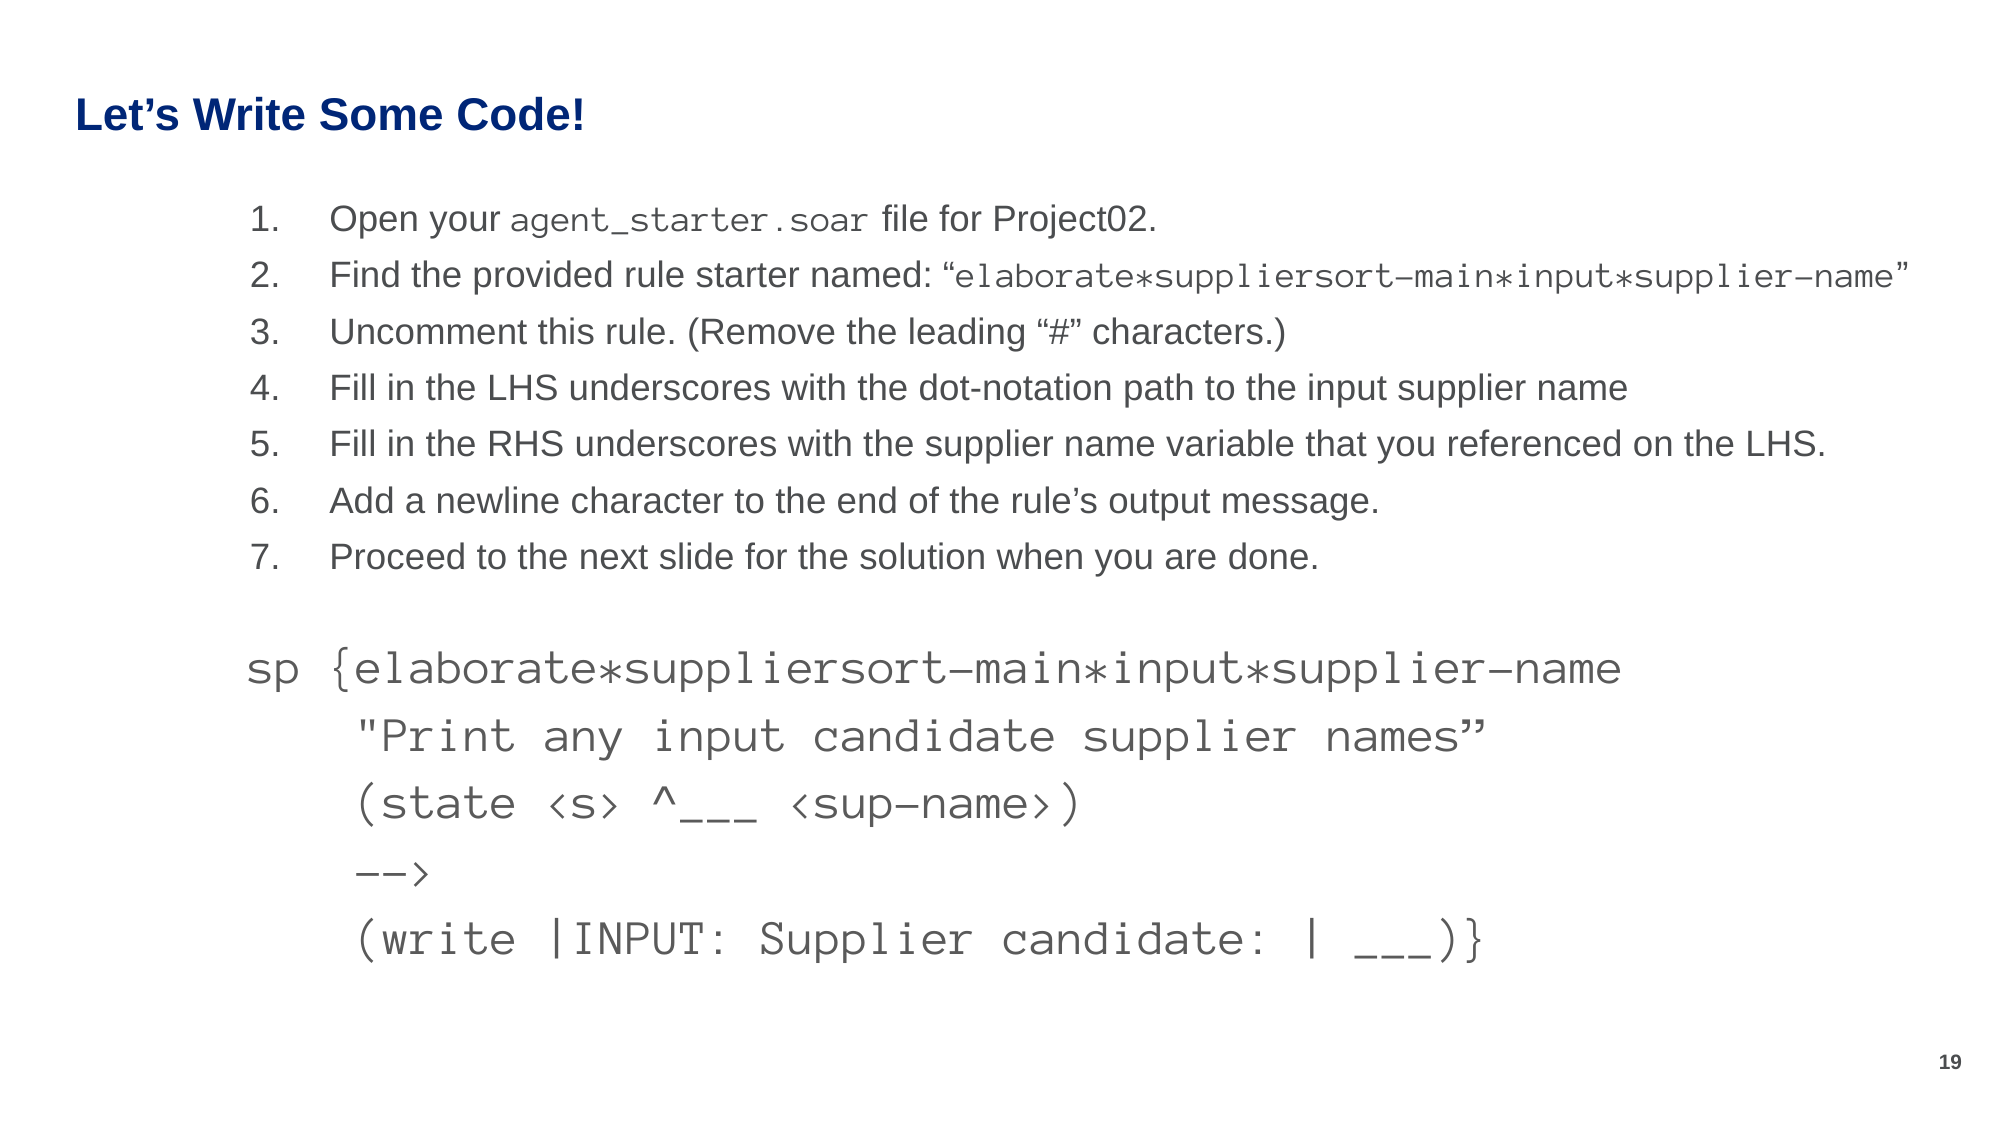

# Let’s Write Some Code!
Open your agent_starter.soar file for Project02.
Find the provided rule starter named: “elaborate*suppliersort-main*input*supplier-name”
Uncomment this rule. (Remove the leading “#” characters.)
Fill in the LHS underscores with the dot-notation path to the input supplier name
Fill in the RHS underscores with the supplier name variable that you referenced on the LHS.
Add a newline character to the end of the rule’s output message.
Proceed to the next slide for the solution when you are done.
sp {elaborate*suppliersort-main*input*supplier-name
    "Print any input candidate supplier names”
    (state <s> ^___ <sup-name>)
    -->
    (write |INPUT: Supplier candidate: | ___)}